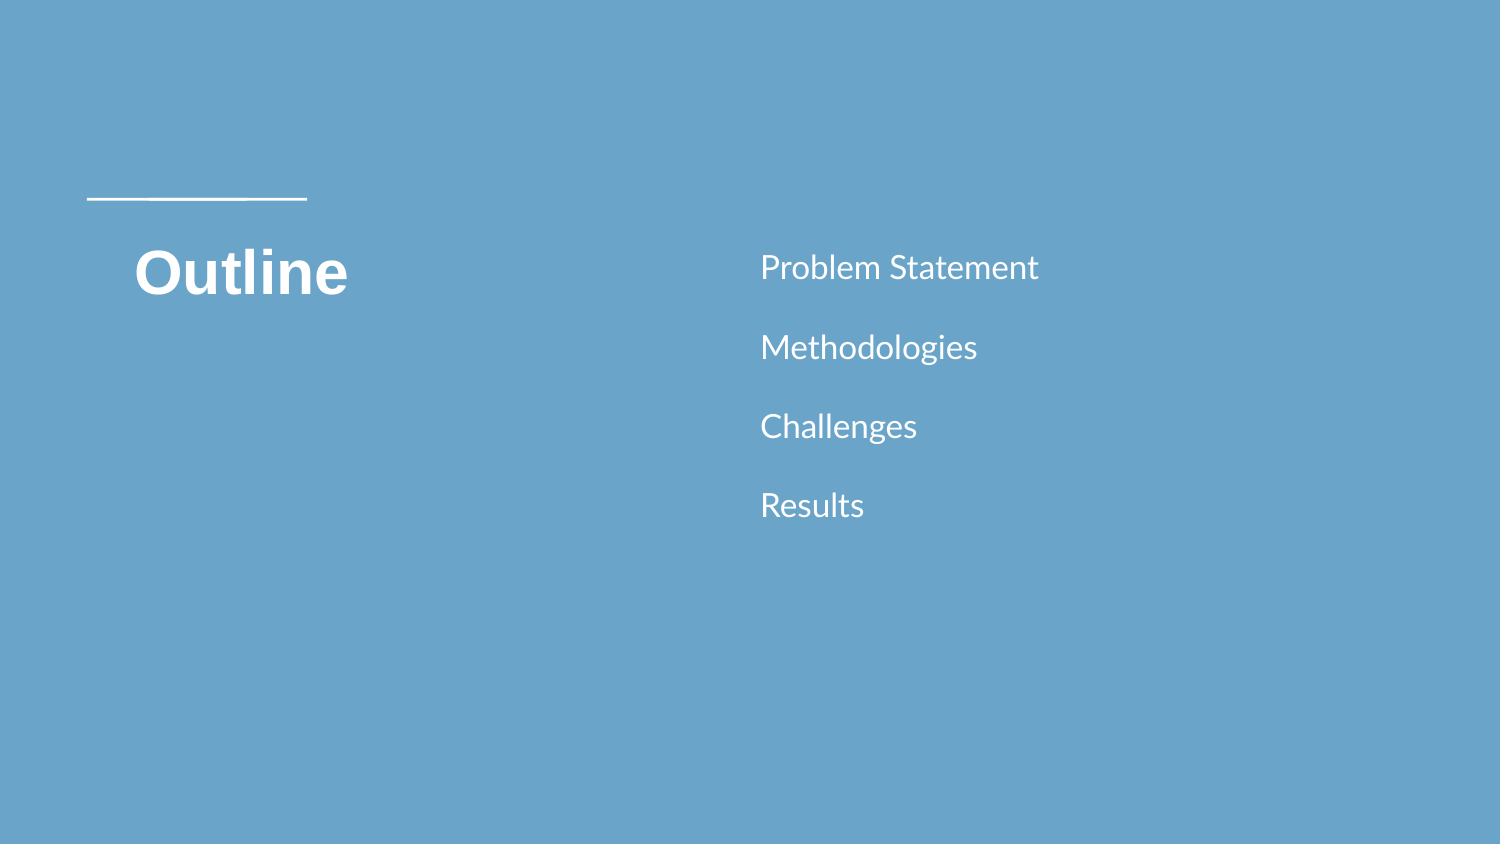

# Outline
Problem Statement
Methodologies
Challenges
Results